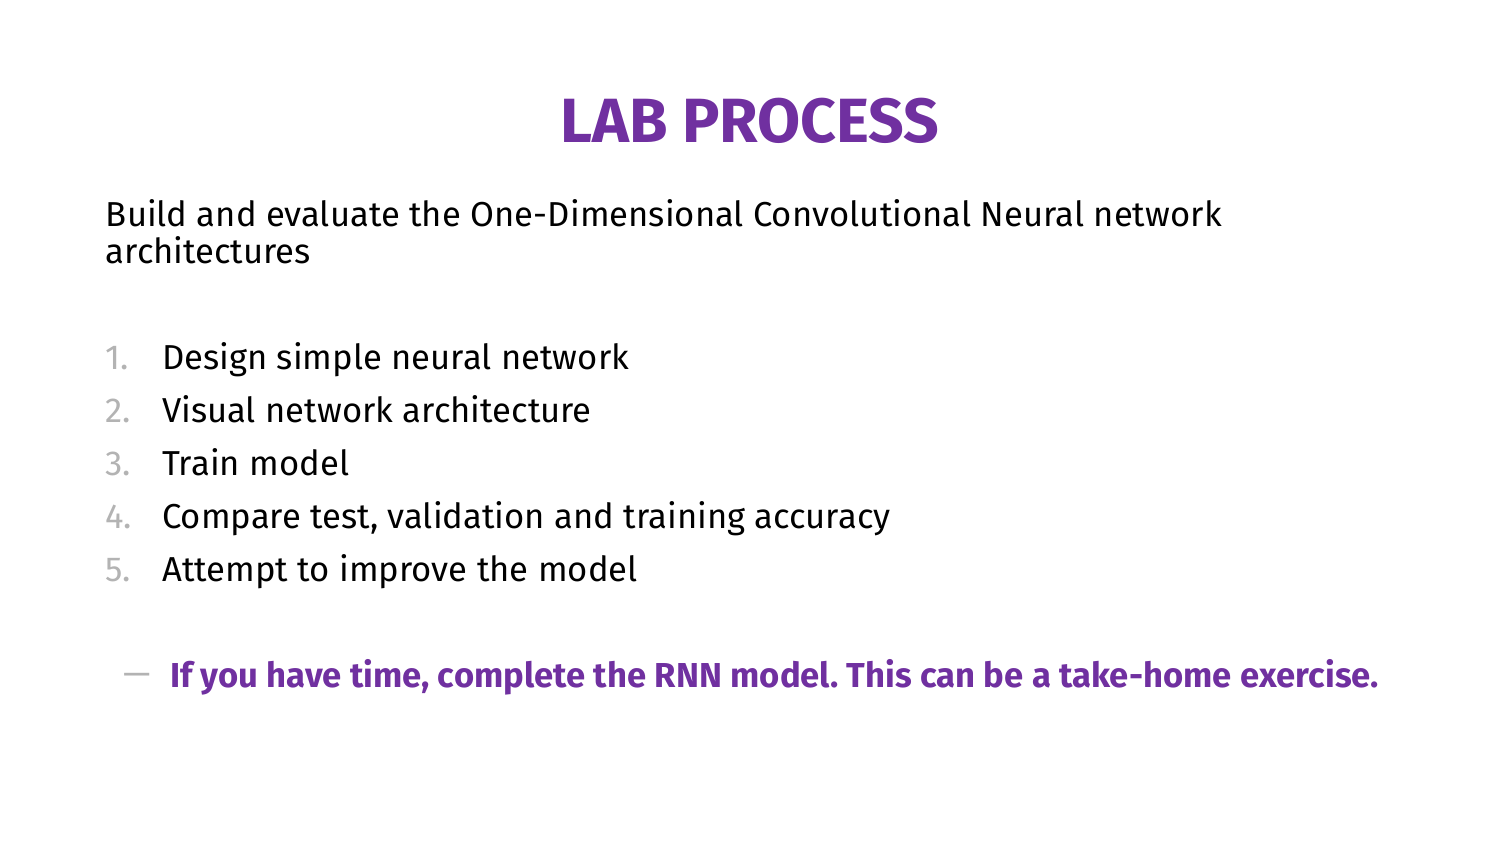

# LAB PROCESS
Build and evaluate the One-Dimensional Convolutional Neural network architectures

Design simple neural network
Visual network architecture
Train model
Compare test, validation and training accuracy
Attempt to improve the model

If you have time, complete the RNN model. This can be a take-home exercise.